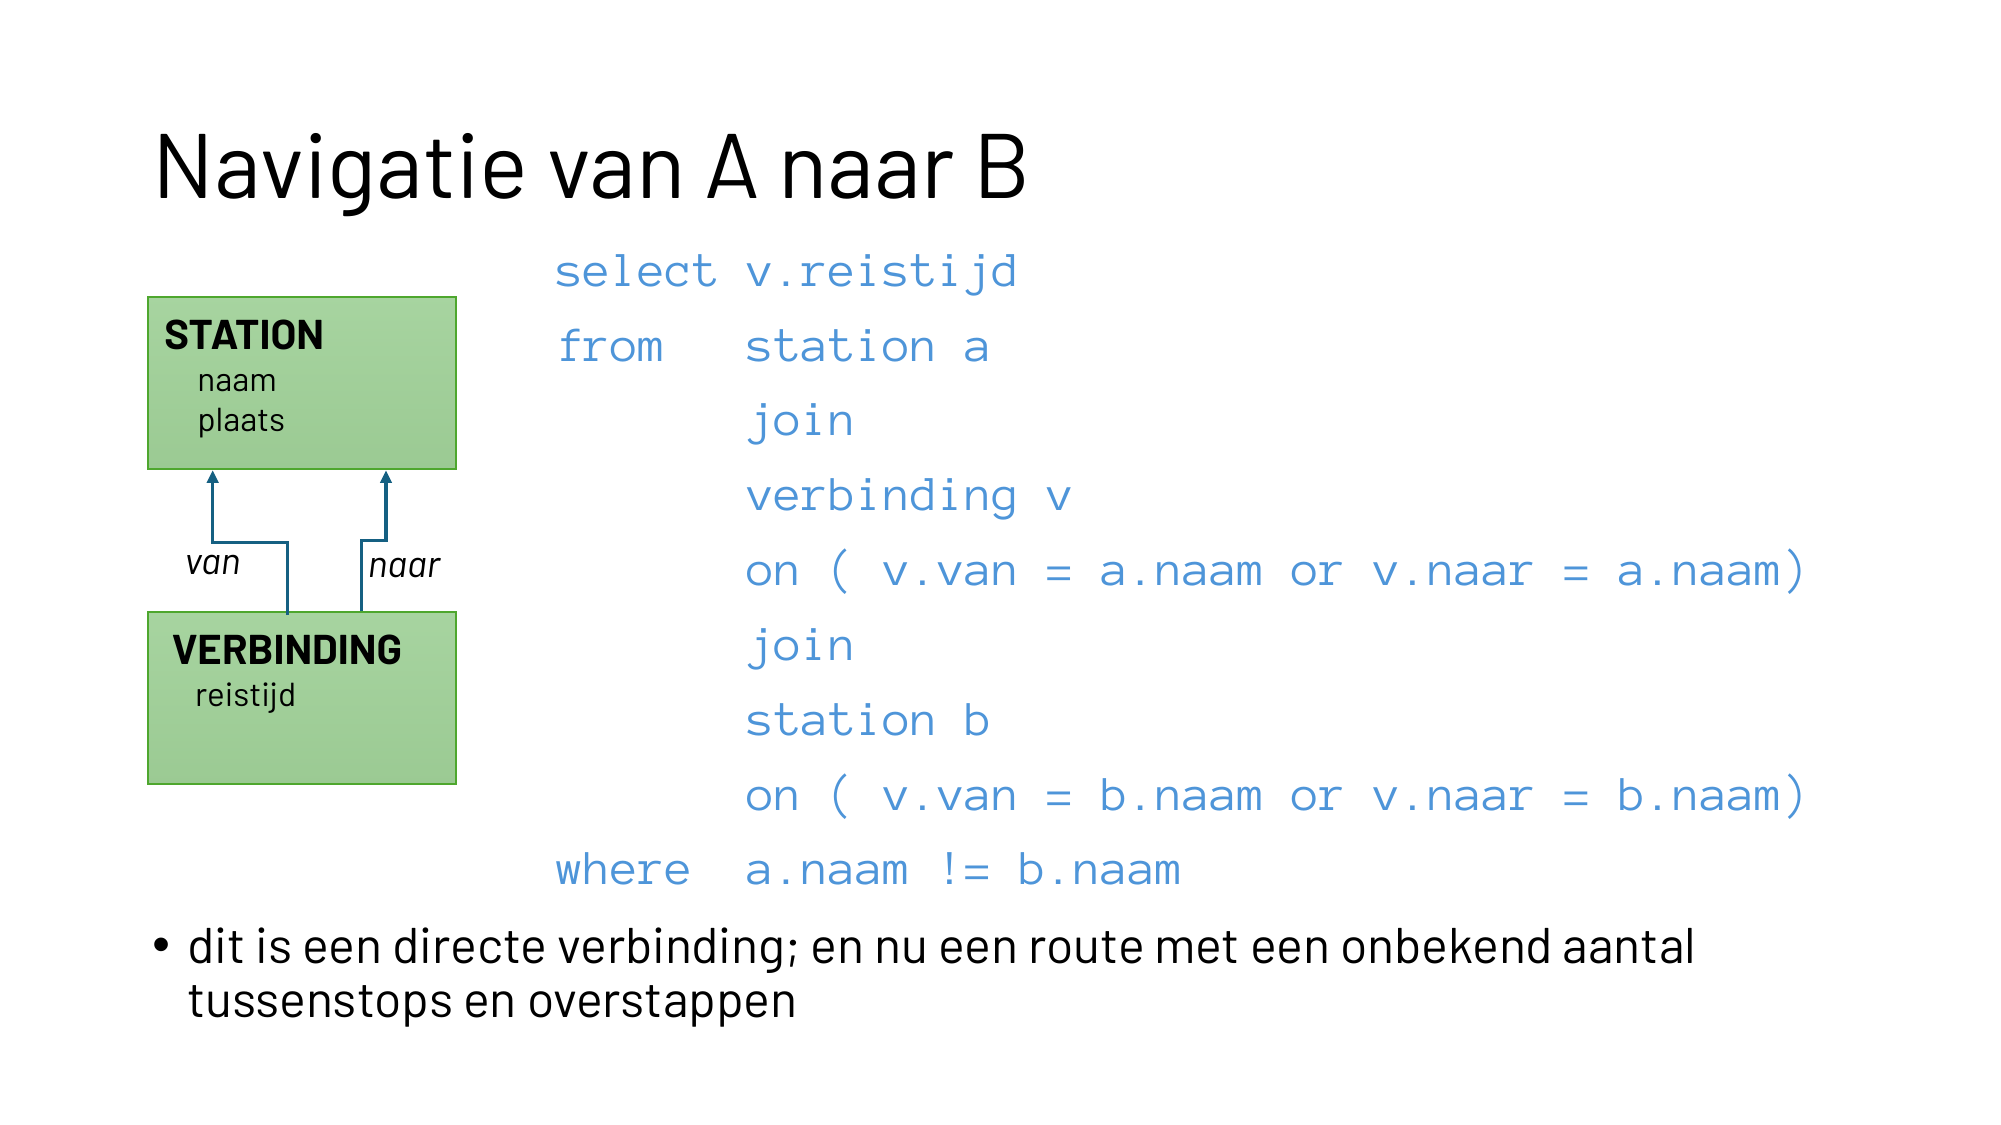

# Navigatie van A naar B
select v.reistijd
from   station a
       join
       verbinding v
       on ( v.van = a.naam or v.naar = a.naam)
       join
       station b
       on ( v.van = b.naam or v.naar = b.naam)
where  a.naam != b.naam

STATION
naam
plaats

van
naar

VERBINDING
reistijd

dit is een directe verbinding; en nu een route met een onbekend aantal tussenstops en overstappen